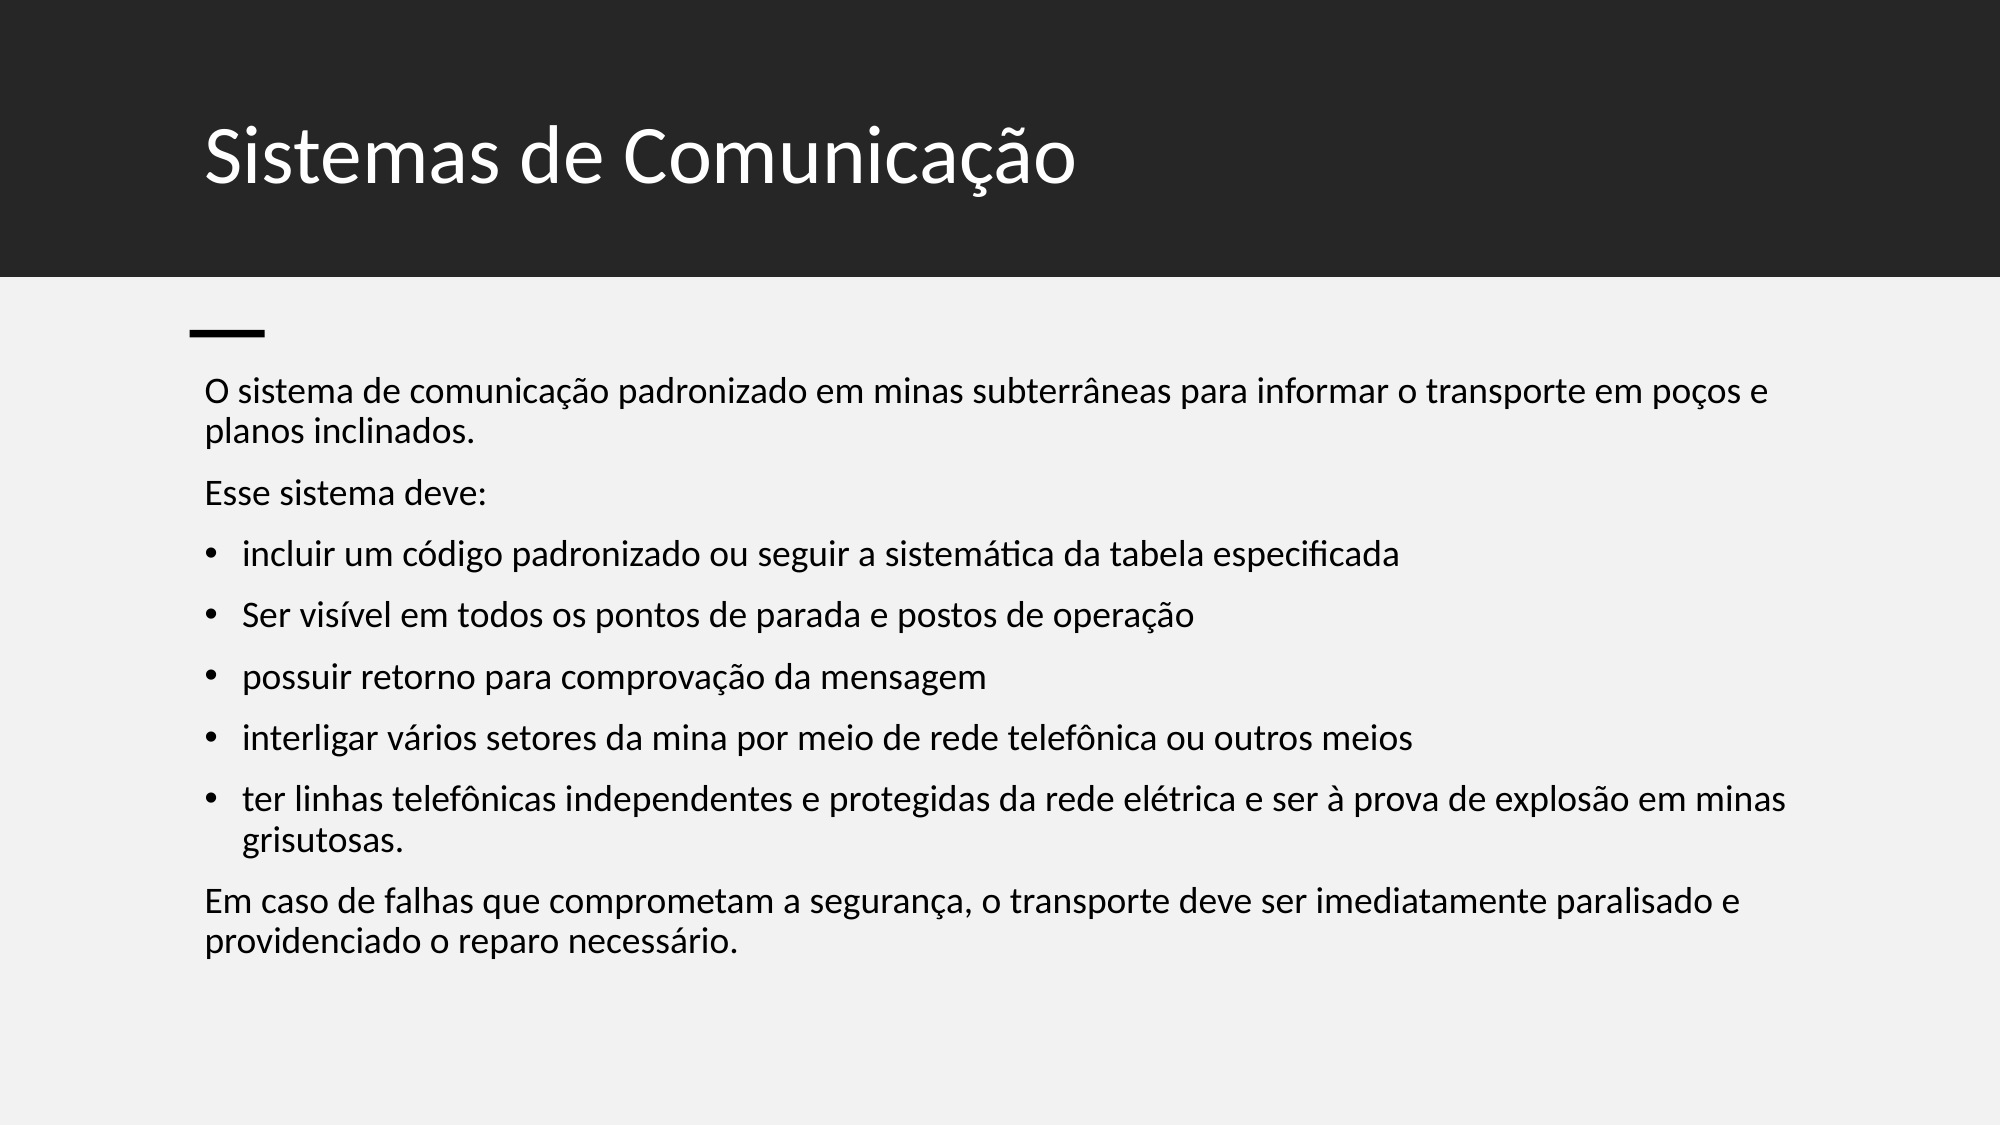

# Sistemas de Comunicação

O sistema de comunicação padronizado em minas subterrâneas para informar o transporte em poços e planos inclinados.
Esse sistema deve:
incluir um código padronizado ou seguir a sistemática da tabela especificada
Ser visível em todos os pontos de parada e postos de operação
possuir retorno para comprovação da mensagem
interligar vários setores da mina por meio de rede telefônica ou outros meios
ter linhas telefônicas independentes e protegidas da rede elétrica e ser à prova de explosão em minas grisutosas.
Em caso de falhas que comprometam a segurança, o transporte deve ser imediatamente paralisado e providenciado o reparo necessário.